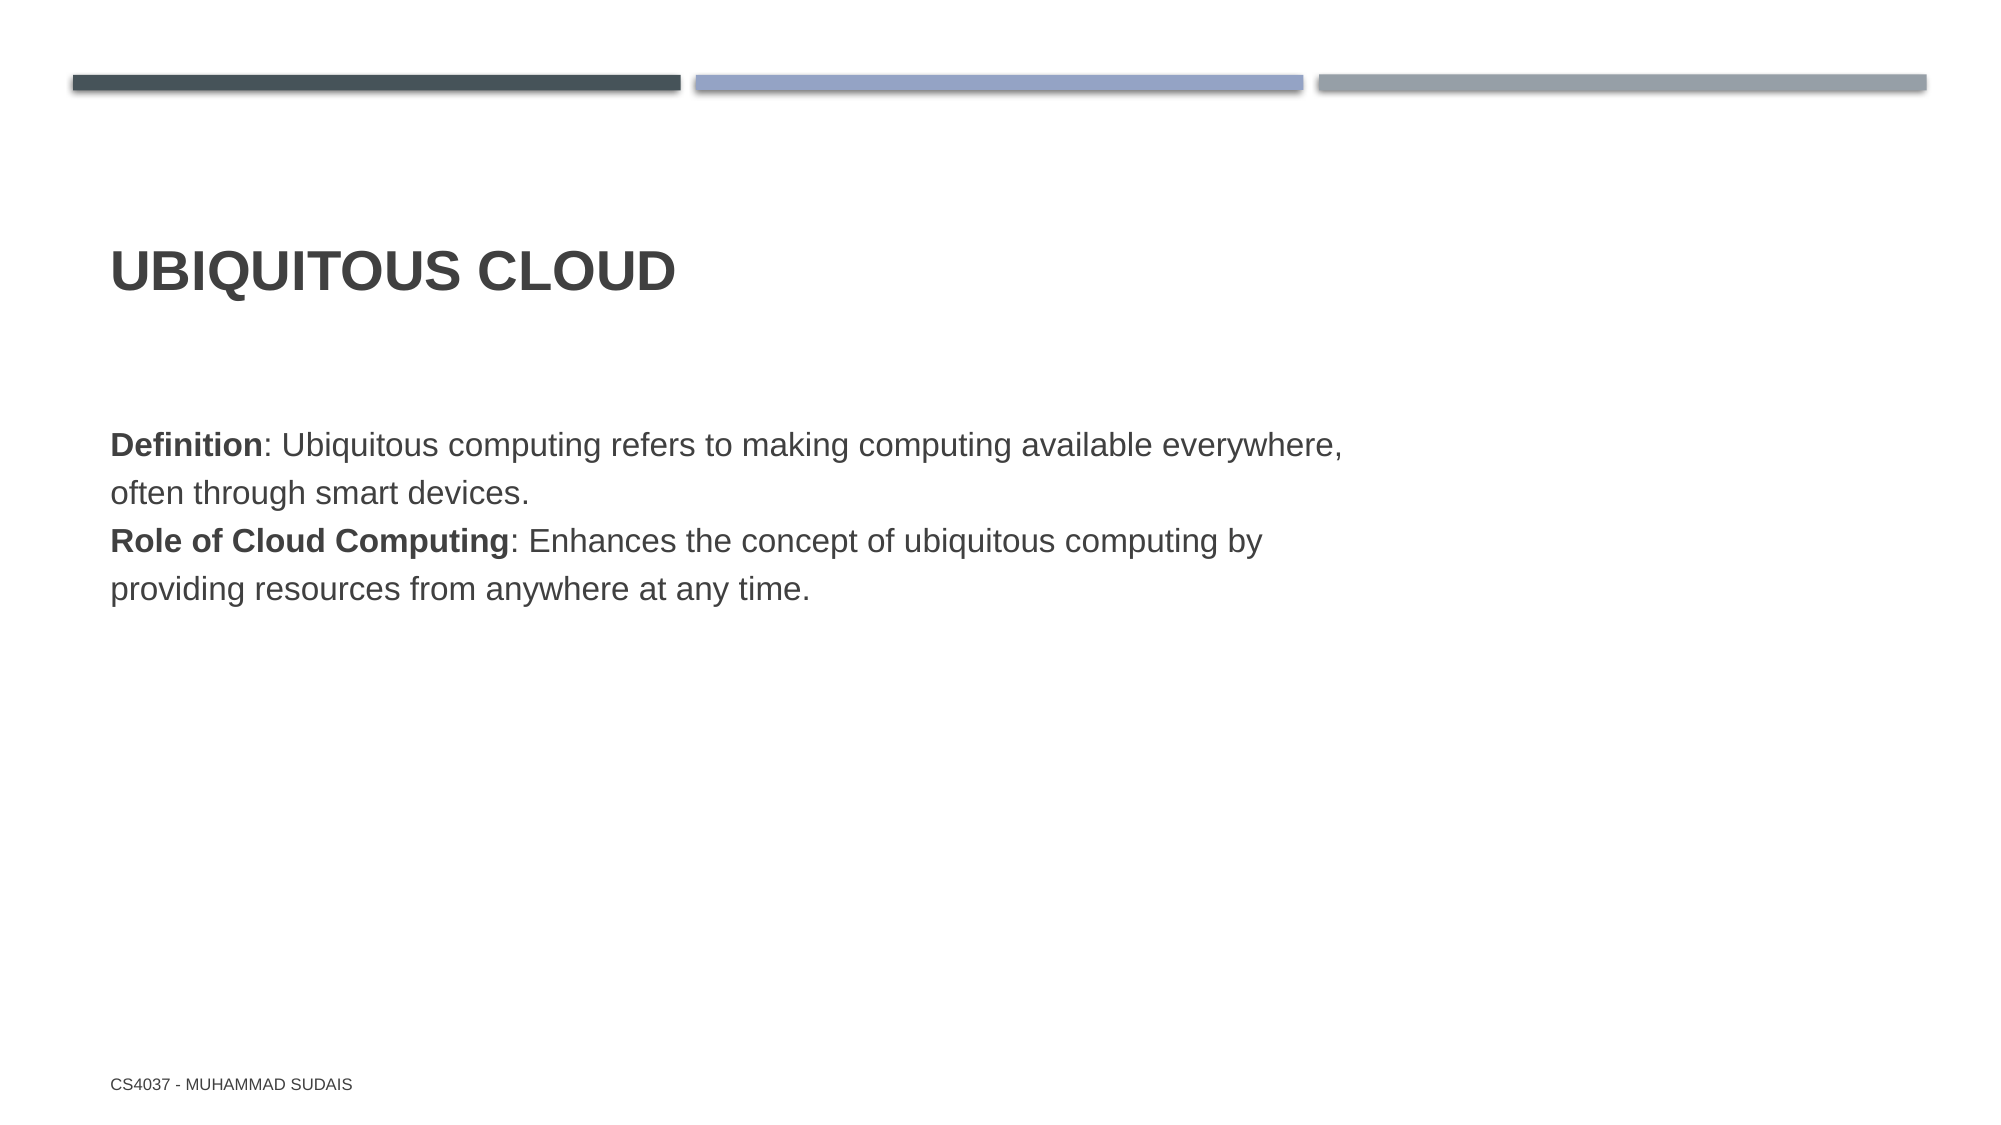

# Ubiquitous Cloud
Definition: Ubiquitous computing refers to making computing available everywhere, often through smart devices.
Role of Cloud Computing: Enhances the concept of ubiquitous computing by providing resources from anywhere at any time.
CS4037 - Muhammad Sudais